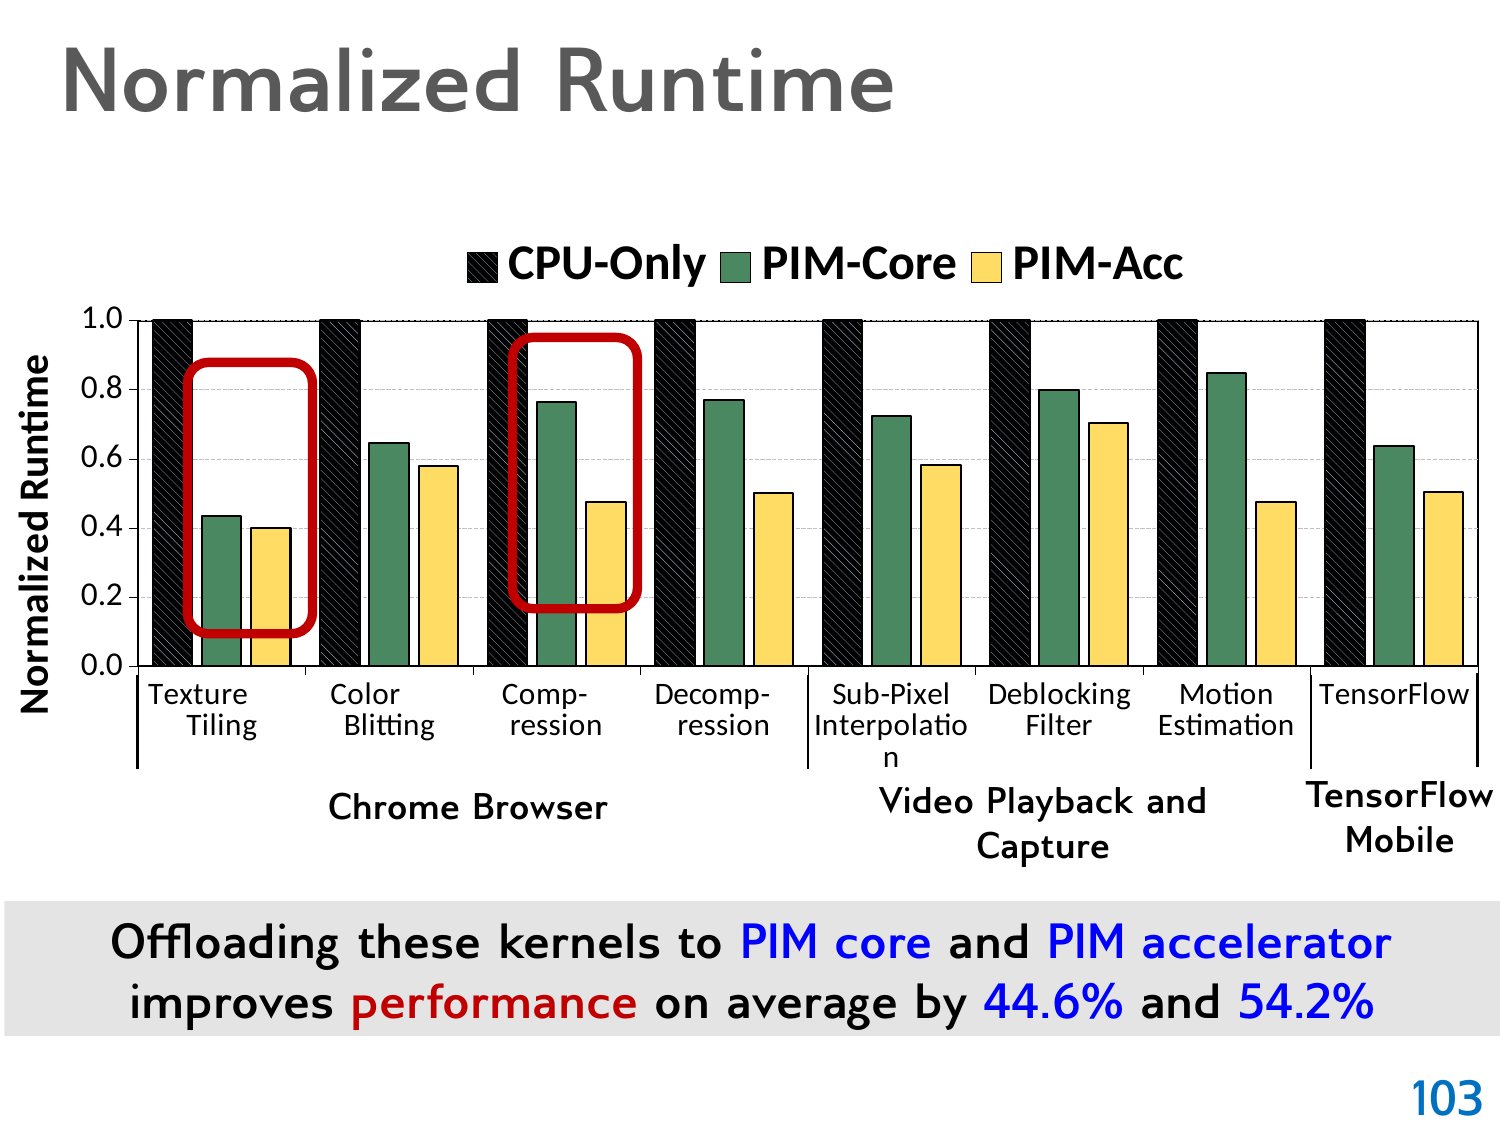

# Normalized Runtime

### Chart

| Category | CPU-Only | PIM-Core | PIM-Acc |
|---|---|---|---|
| Texture       Tiling | 1.0 | 0.434782609 | 0.4 |
| Color       Blitting | 1.0 | 0.64516129 | 0.578034682 |
| Comp-    ression | 1.0 | 0.763358779 | 0.476190476 |
| Decomp-    ression | 1.0 | 0.769230769 | 0.5 |
| Sub-Pixel Interpolation | 1.0 | 0.72463768115942 | 0.581395348837209 |
| Deblocking Filter | 1.0 | 0.8 | 0.704225352112676 |
| Motion Estimation | 1.0 | 0.847457627118644 | 0.476190476190476 |
| TensorFlow | 1.0 | 0.636942675159236 | 0.505050505050505 |
TensorFlow Mobile
Video Playback and Capture
Chrome Browser

Offloading these kernels to PIM core and PIM accelerator improves performance on average by 44.6% and 54.2%
103